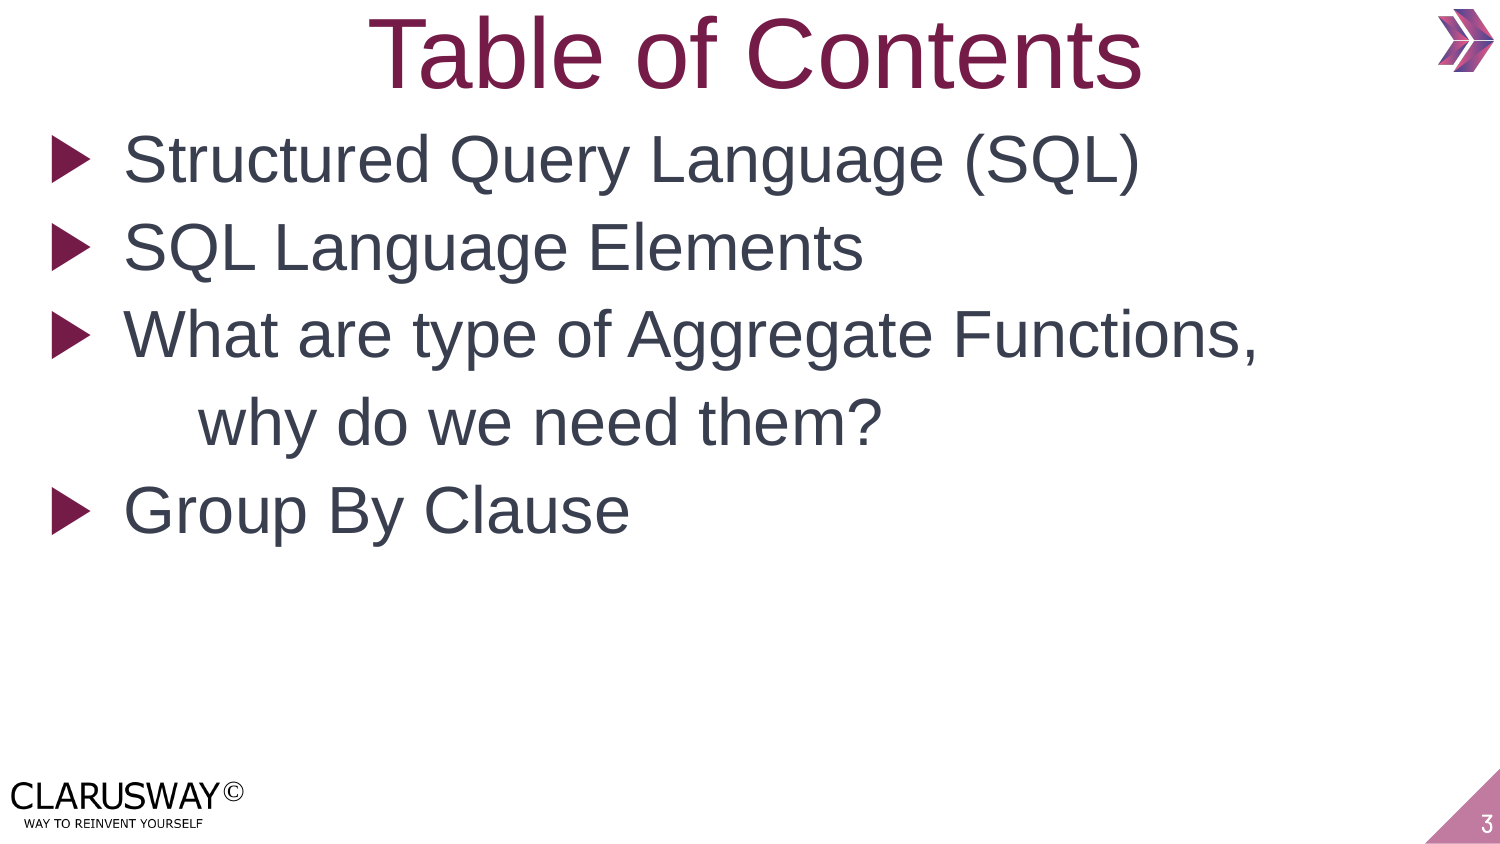

Table of Contents
Structured Query Language (SQL)
SQL Language Elements
What are type of Aggregate Functions,
	why do we need them?
Group By Clause

3